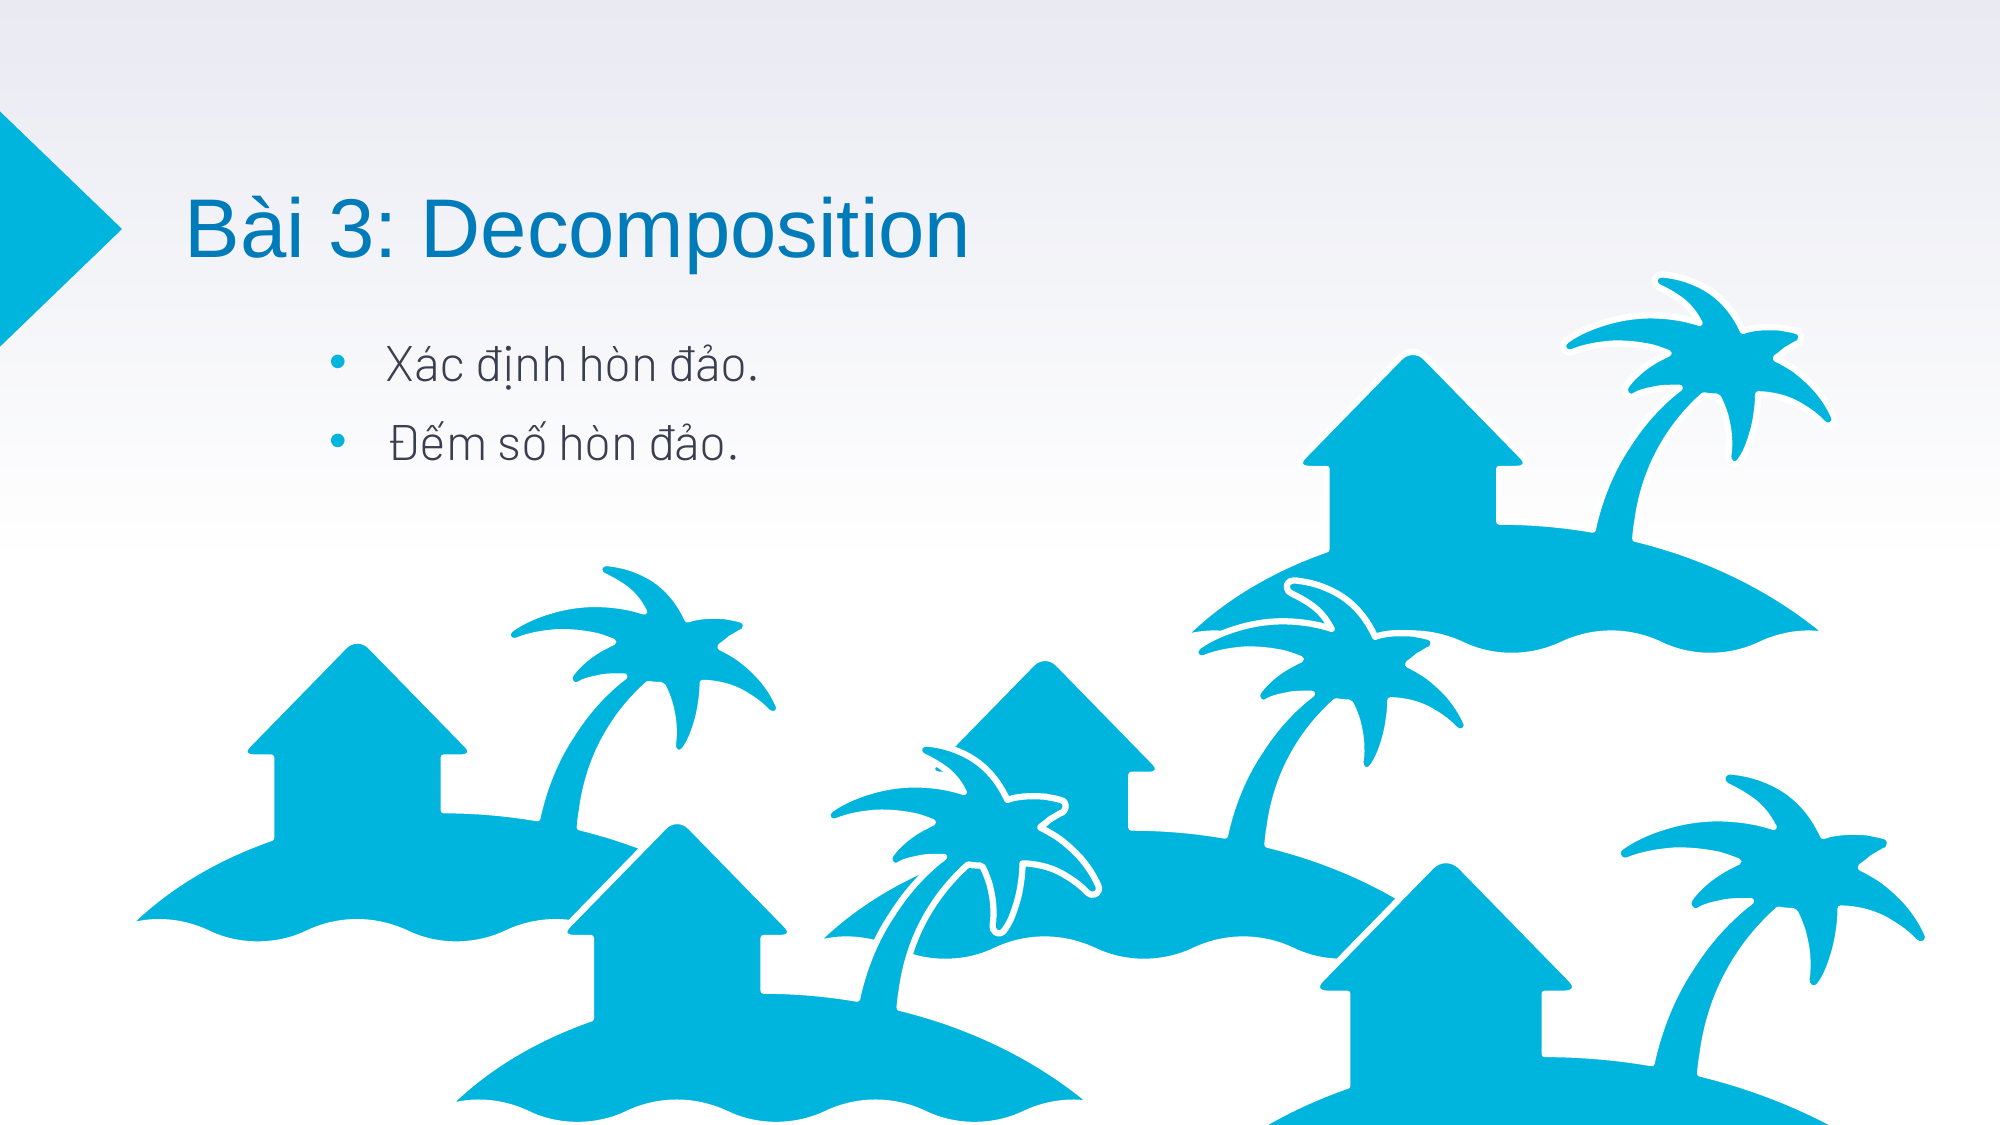

Bài 3: Decomposition

Xác định hòn đảo.
Đếm số hòn đảo.